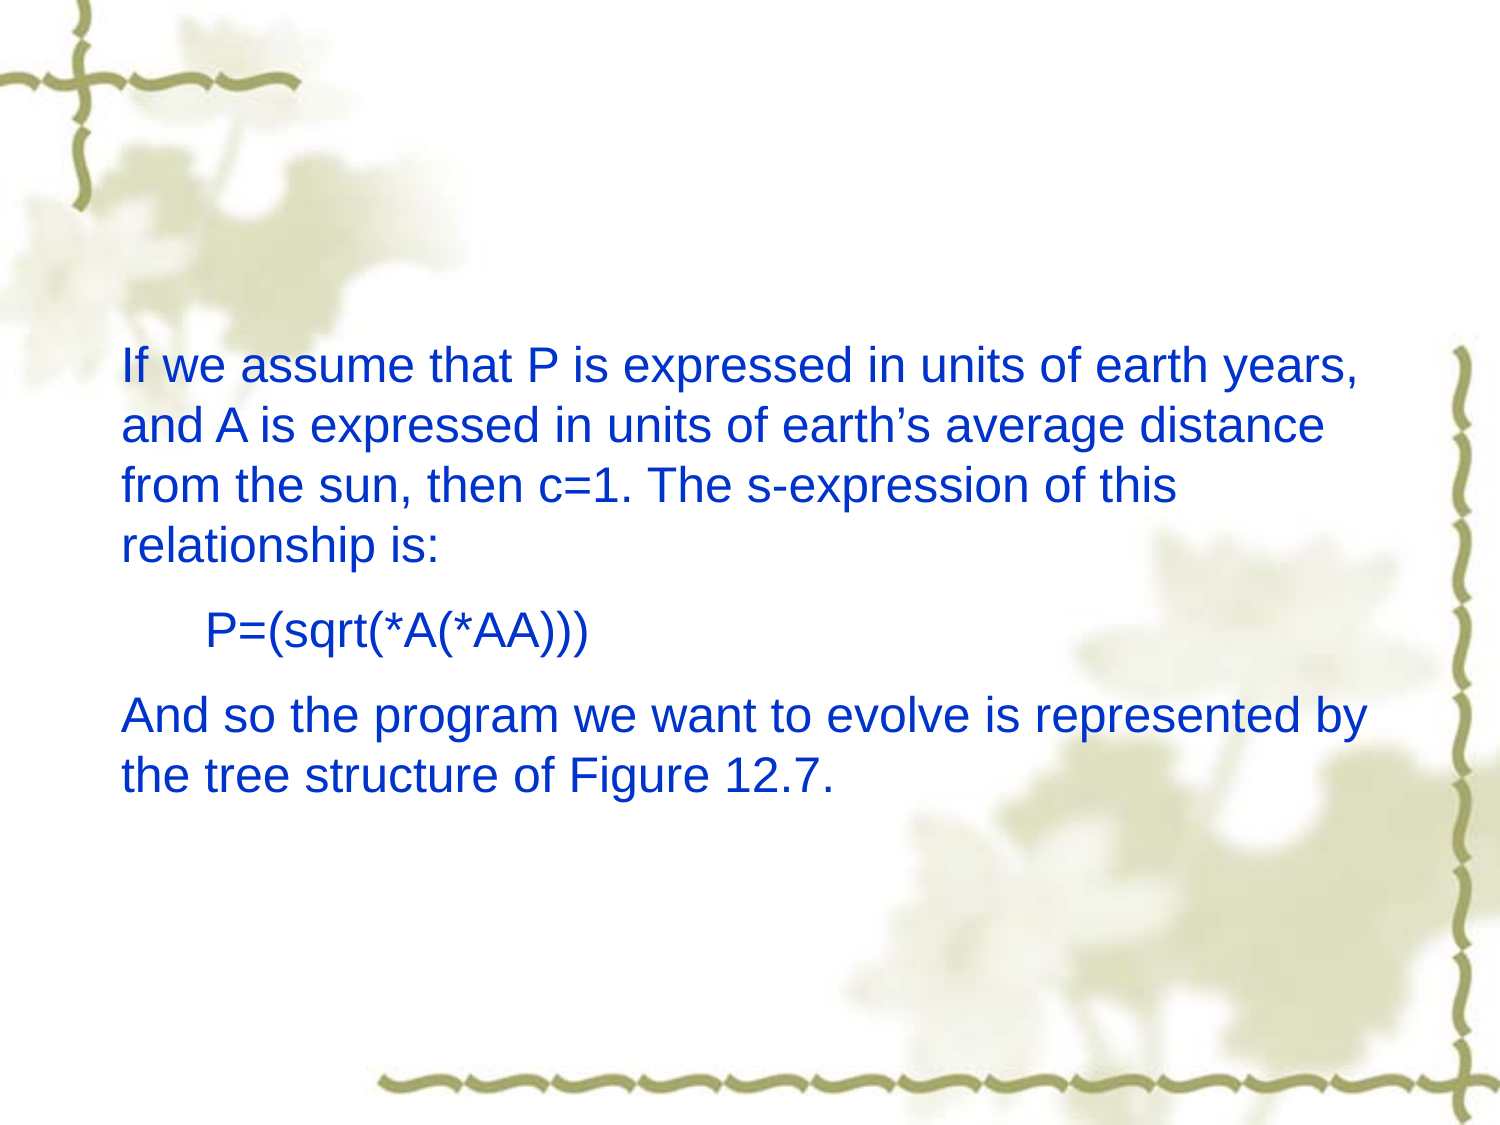

#
    If we assume that P is expressed in units of earth years, and A is expressed in units of earth’s average distance from the sun, then c=1. The s-expression of this relationship is:
          P=(sqrt(*A(*AA)))
    And so the program we want to evolve is represented by the tree structure of Figure 12.7.